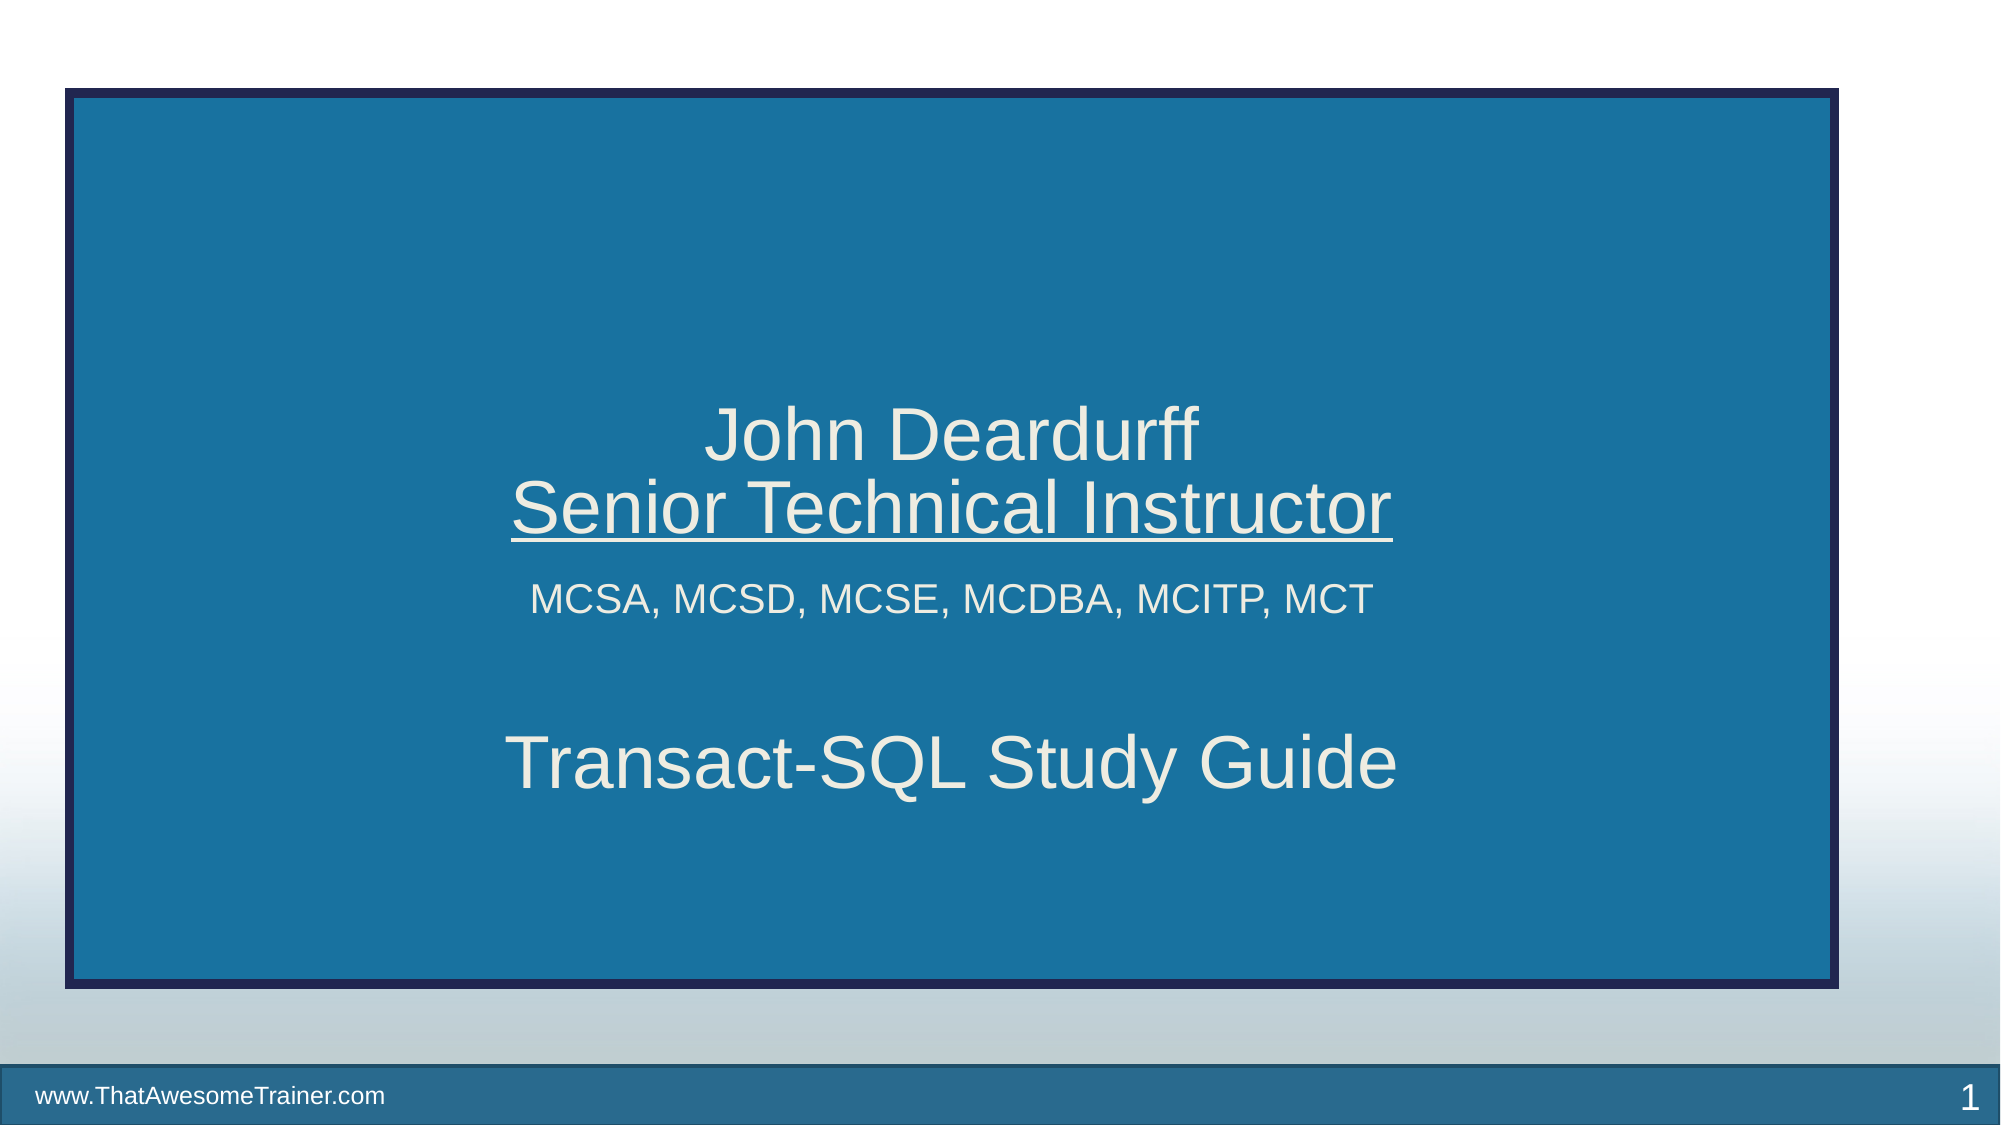

# John Deardurff Senior Technical Instructor MCSA, MCSD, MCSE, MCDBA, MCITP, MCT
Transact-SQL Study Guide